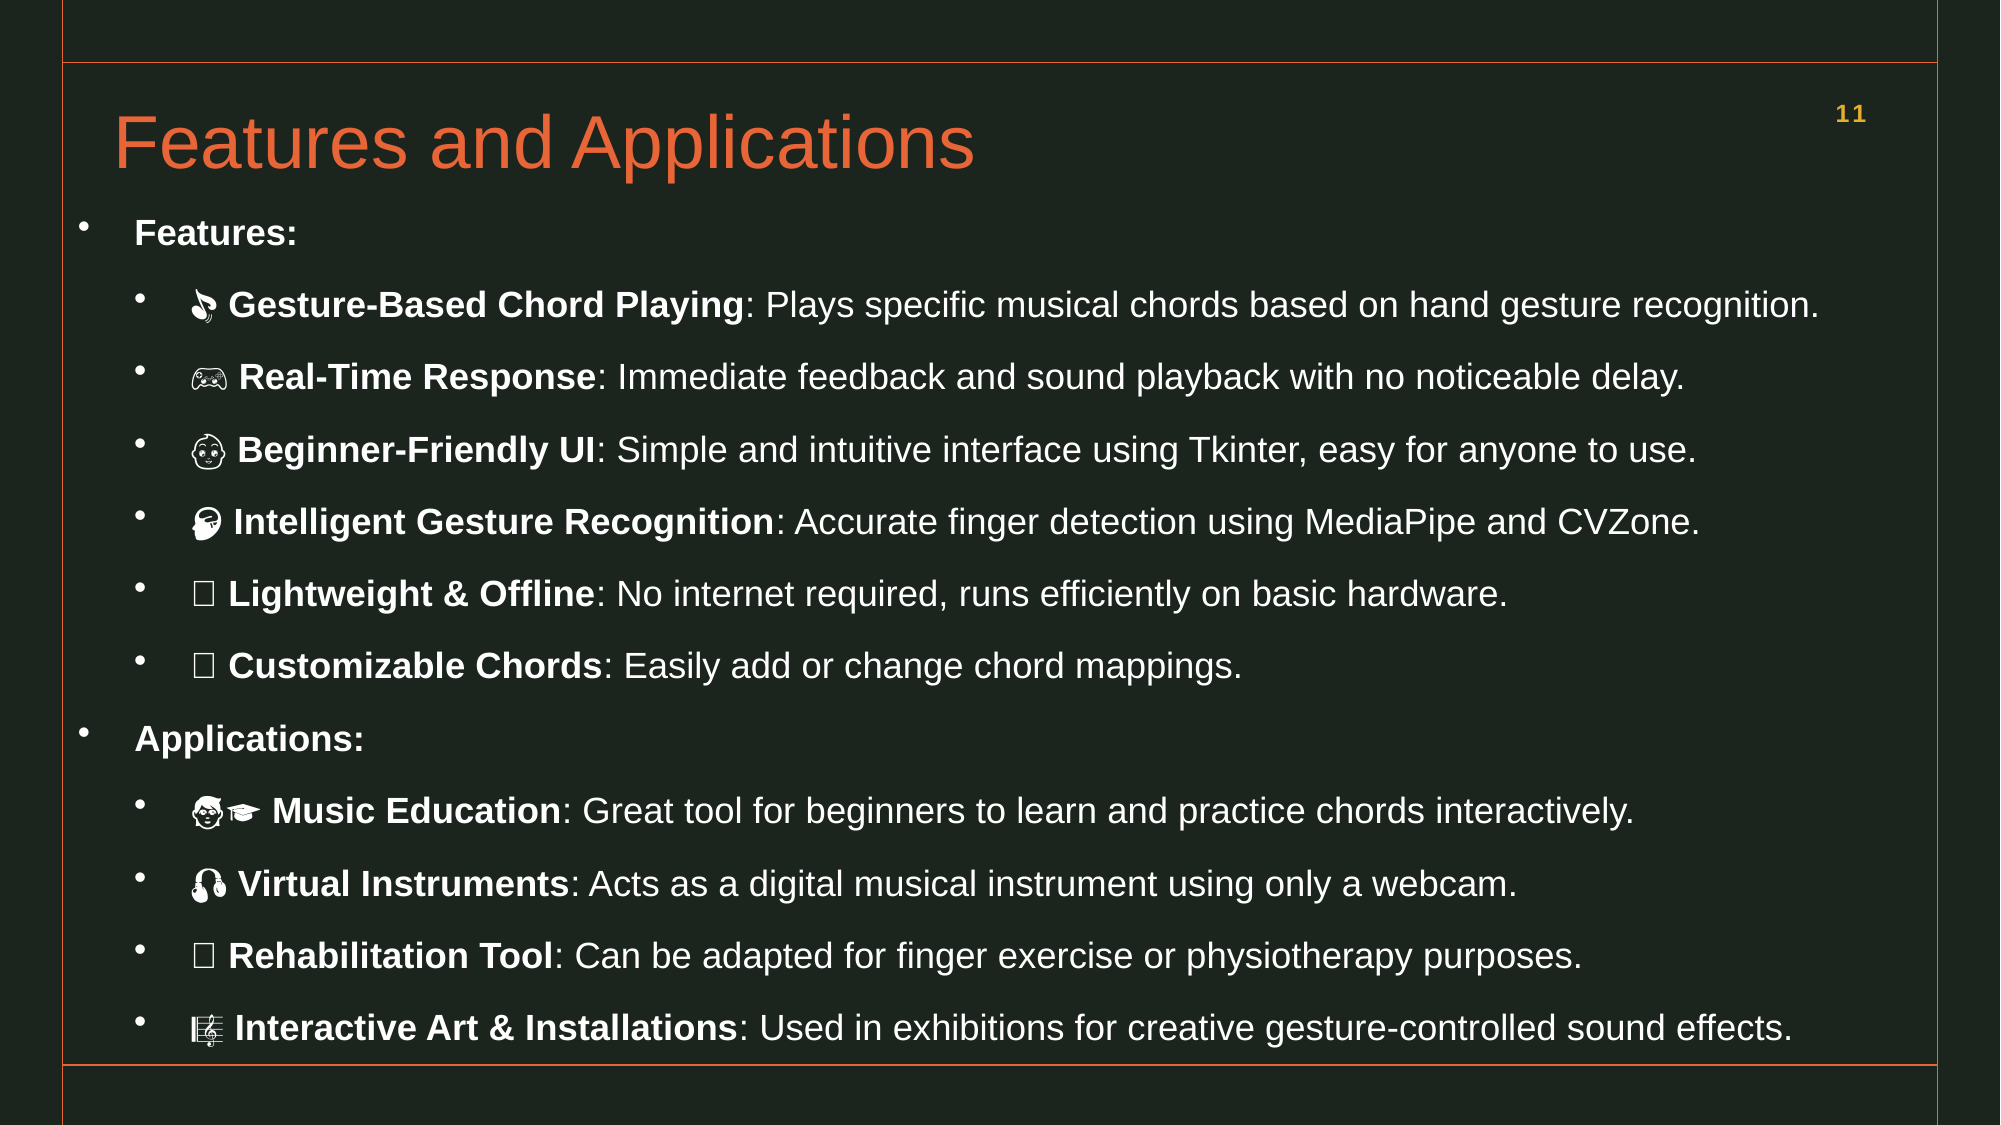

11
Features and Applications
Features:
🎵 Gesture-Based Chord Playing: Plays specific musical chords based on hand gesture recognition.
🎮 Real-Time Response: Immediate feedback and sound playback with no noticeable delay.
👶 Beginner-Friendly UI: Simple and intuitive interface using Tkinter, easy for anyone to use.
🧠 Intelligent Gesture Recognition: Accurate finger detection using MediaPipe and CVZone.
🧰 Lightweight & Offline: No internet required, runs efficiently on basic hardware.
🧪 Customizable Chords: Easily add or change chord mappings.
Applications:
🧑‍🎓 Music Education: Great tool for beginners to learn and practice chords interactively.
🎧 Virtual Instruments: Acts as a digital musical instrument using only a webcam.
🧩 Rehabilitation Tool: Can be adapted for finger exercise or physiotherapy purposes.
🎼 Interactive Art & Installations: Used in exhibitions for creative gesture-controlled sound effects.